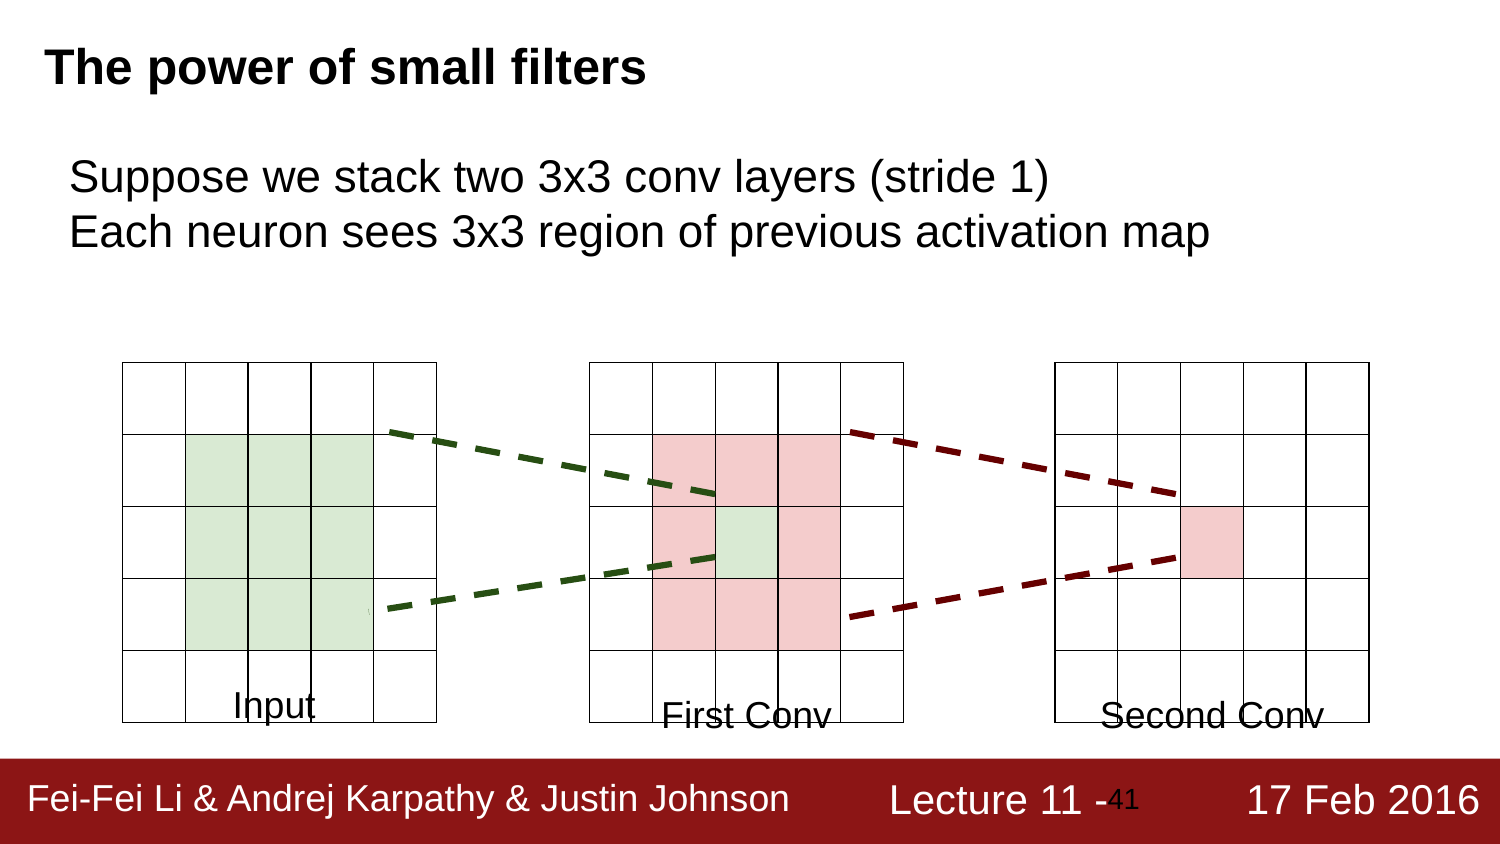

The power of small filters
Suppose we stack two 3x3 conv layers (stride 1)
Each neuron sees 3x3 region of previous activation map
|  |  |  |  |  |
| --- | --- | --- | --- | --- |
|  |  |  |  |  |
|  |  |  |  |  |
|  |  |  |  |  |
|  |  |  |  |  |
|  |  |  |  |  |
| --- | --- | --- | --- | --- |
|  |  |  |  |  |
|  |  |  |  |  |
|  |  |  |  |  |
|  |  |  |  |  |
|  |  |  |  |  |
| --- | --- | --- | --- | --- |
|  |  |  |  |  |
|  |  |  |  |  |
|  |  |  |  |  |
|  |  |  |  |  |
Input
First Conv
Second Conv
41